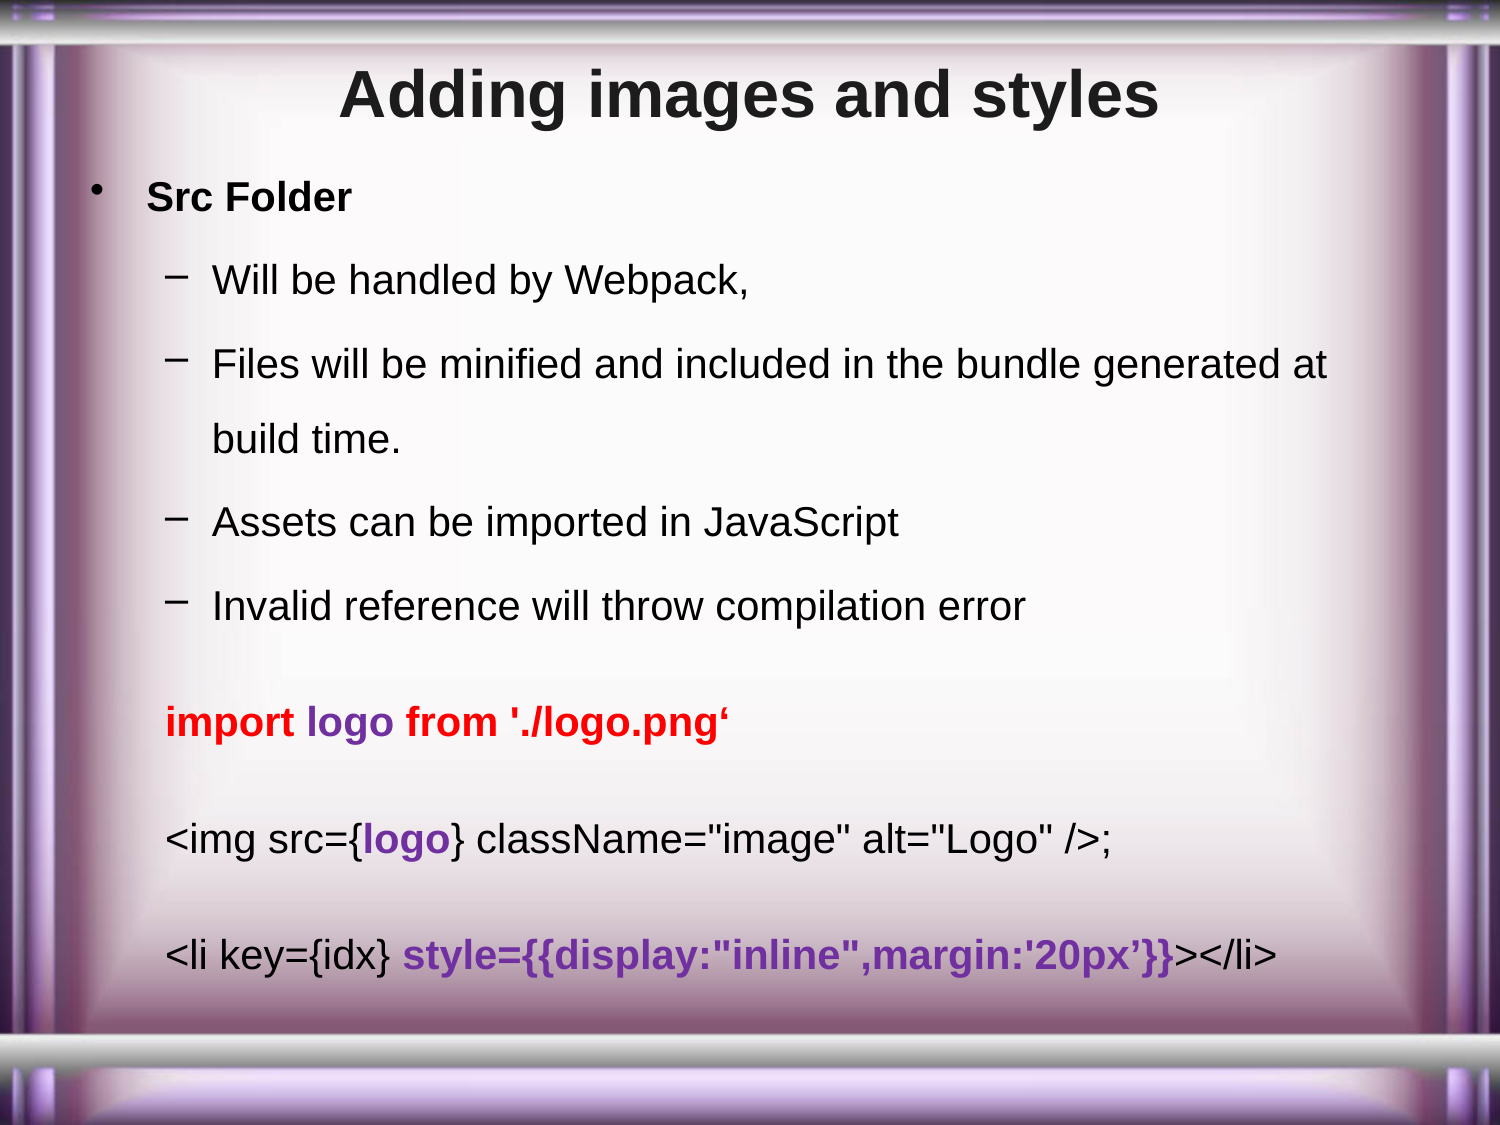

# Adding images and styles
Src Folder
Will be handled by Webpack,
Files will be minified and included in the bundle generated at build time.
Assets can be imported in JavaScript
Invalid reference will throw compilation error

import logo from './logo.png‘

<img src={logo} className="image" alt="Logo" />;

<li key={idx} style={{display:"inline",margin:'20px’}}></li>